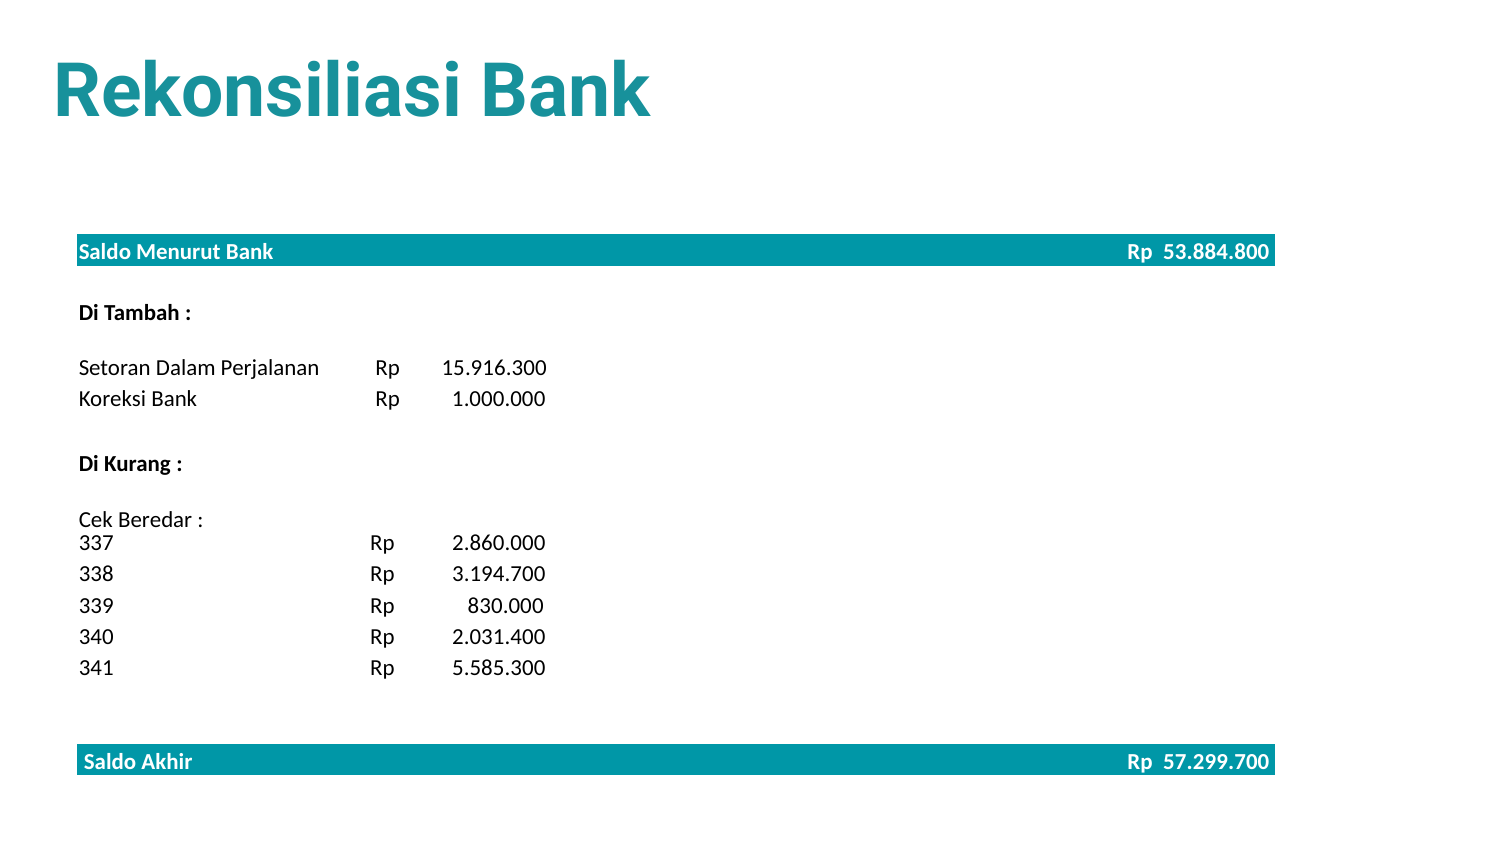

Rekonsiliasi Bank
|  |  |  |  |  |  |  |  |
| --- | --- | --- | --- | --- | --- | --- | --- |
|  |  |  |  |  |  |  |  |
| Saldo Menurut Bank |  |  |  |  |  |  | Rp 53.884.800 |
| Di Tambah : |  |  |  |  |  |  |  |
| Setoran Dalam Perjalanan | Rp 15.916.300 |  |  |  |  |  |  |
| Koreksi Bank | Rp 1.000.000 |  |  |  |  |  |  |
|  |  |  |  |  |  |  |  |
| Di Kurang : |  |  |  |  |  |  |  |
| Cek Beredar : 337 | Rp 2.860.000 |  |  |  |  |  |  |
| 338 | Rp 3.194.700 |  |  |  |  |  |  |
| 339 | Rp 830.000 |  |  |  |  |  |  |
| 340 | Rp 2.031.400 |  |  |  |  |  |  |
| 341 | Rp 5.585.300 |  |  |  |  |  |  |
|  |  |  |  |  |  |  |  |
|  |  |  |  |  |  |  |  |
| Saldo Akhir |  |  |  |  |  |  | Rp 57.299.700 |